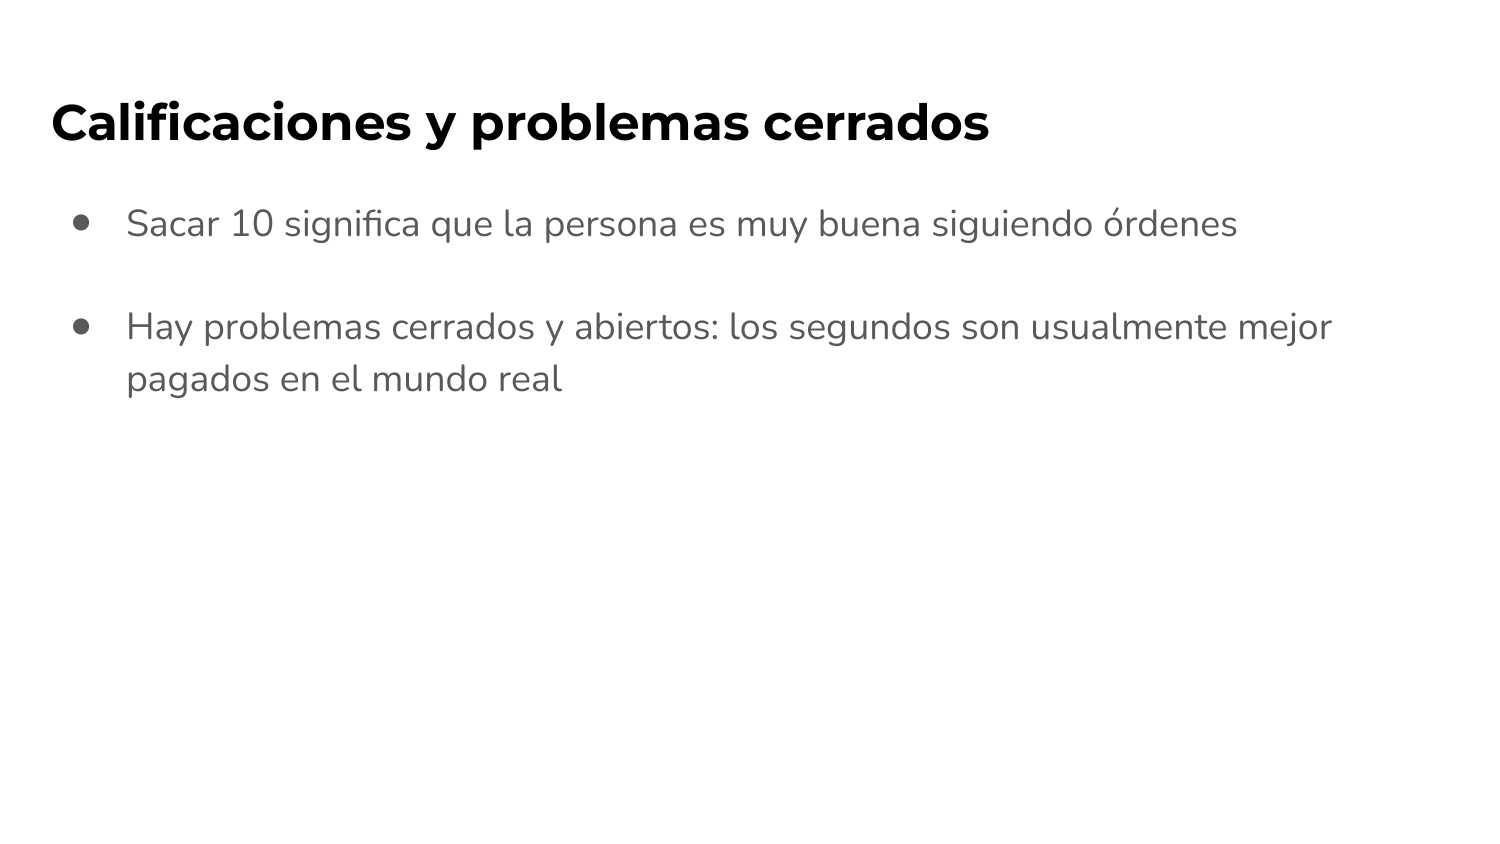

# Calificaciones y problemas cerrados
Sacar 10 significa que la persona es muy buena siguiendo órdenes

Hay problemas cerrados y abiertos: los segundos son usualmente mejor pagados en el mundo real